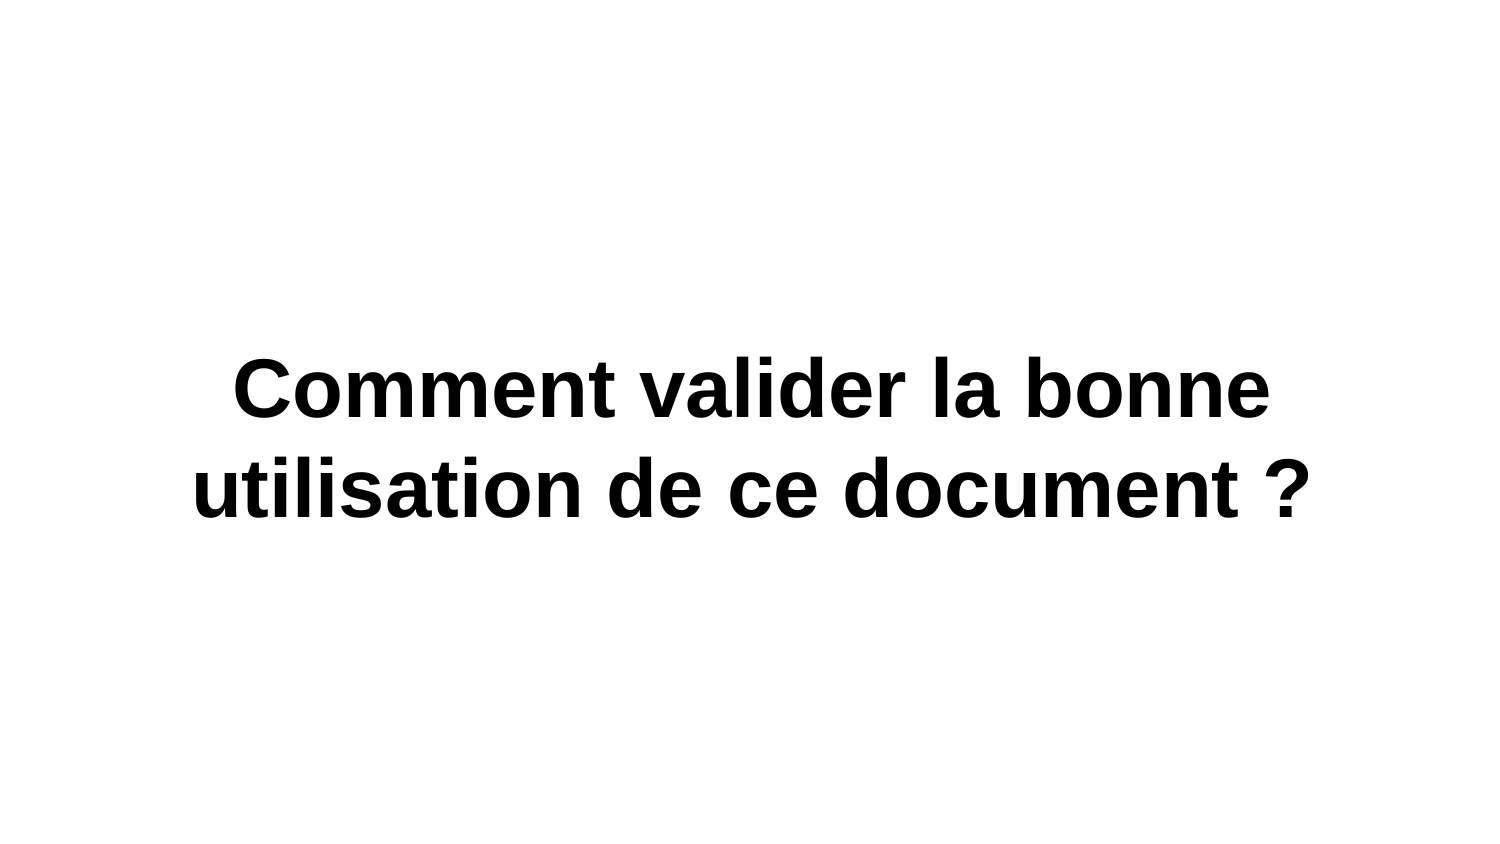

Comment valider la bonne utilisation de ce document ?
Les bases de données / Hibernate, JPA, Spring data JPA
17